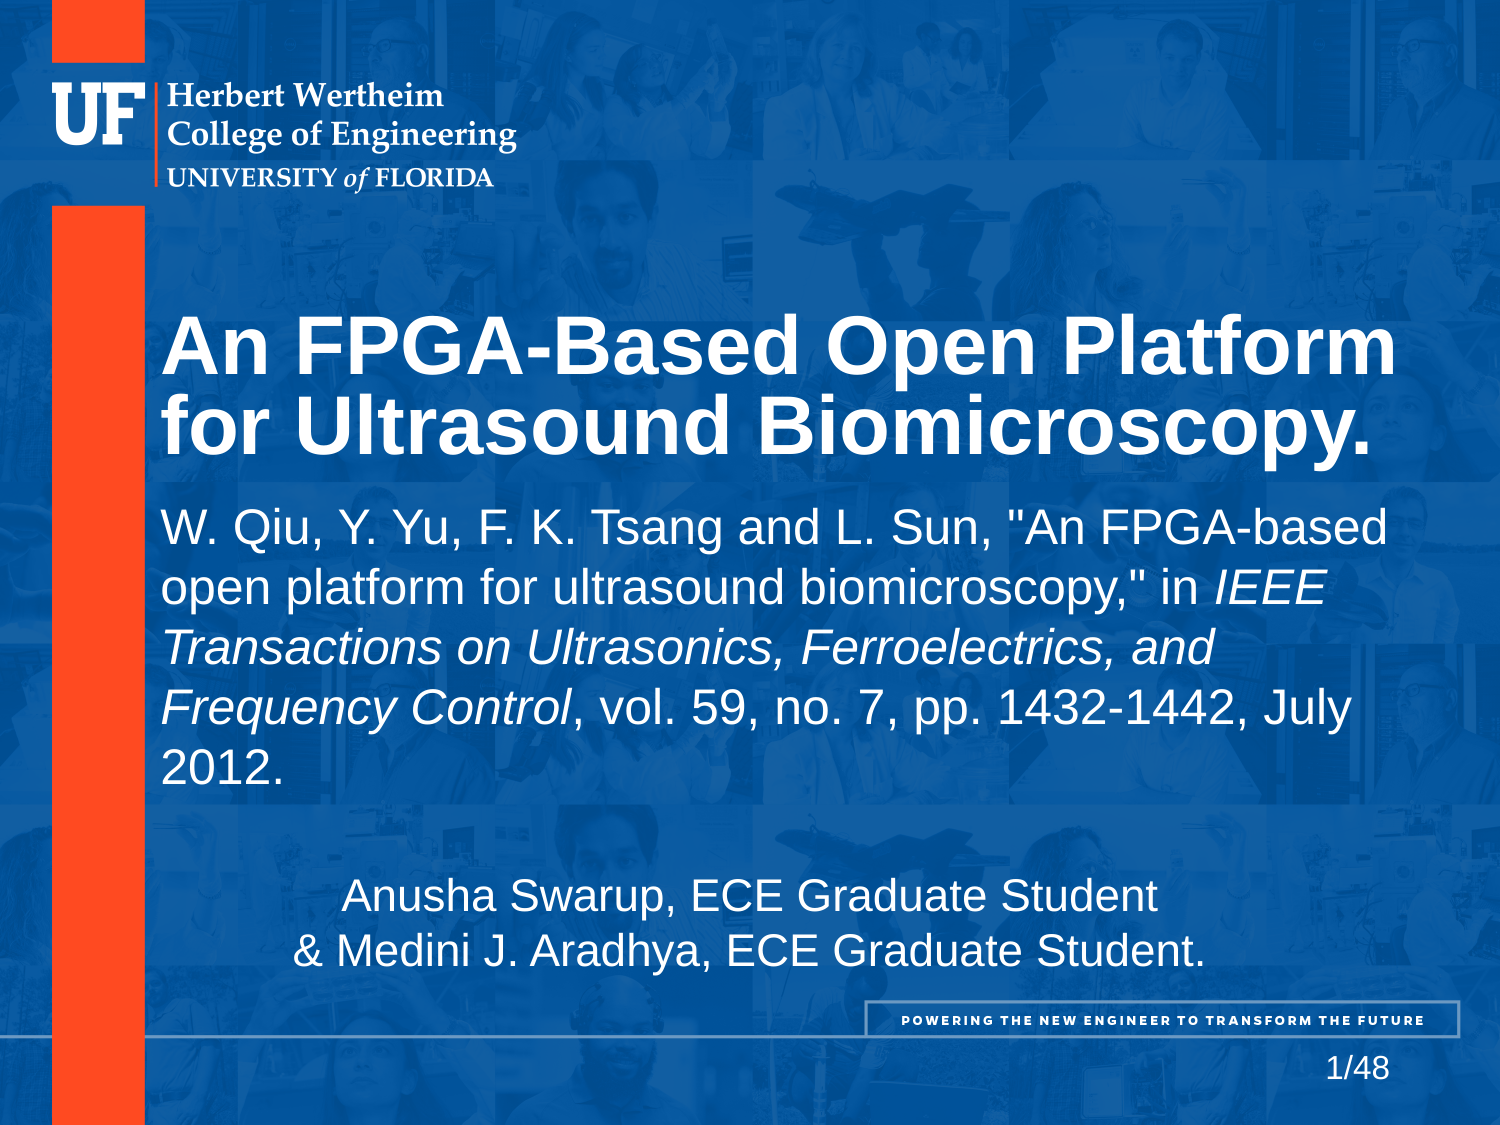

# An FPGA-Based Open Platform for Ultrasound Biomicroscopy.
W. Qiu, Y. Yu, F. K. Tsang and L. Sun, "An FPGA-based open platform for ultrasound biomicroscopy," in IEEE Transactions on Ultrasonics, Ferroelectrics, and Frequency Control, vol. 59, no. 7, pp. 1432-1442, July 2012.
Anusha Swarup, ECE Graduate Student
& Medini J. Aradhya, ECE Graduate Student.
1/48